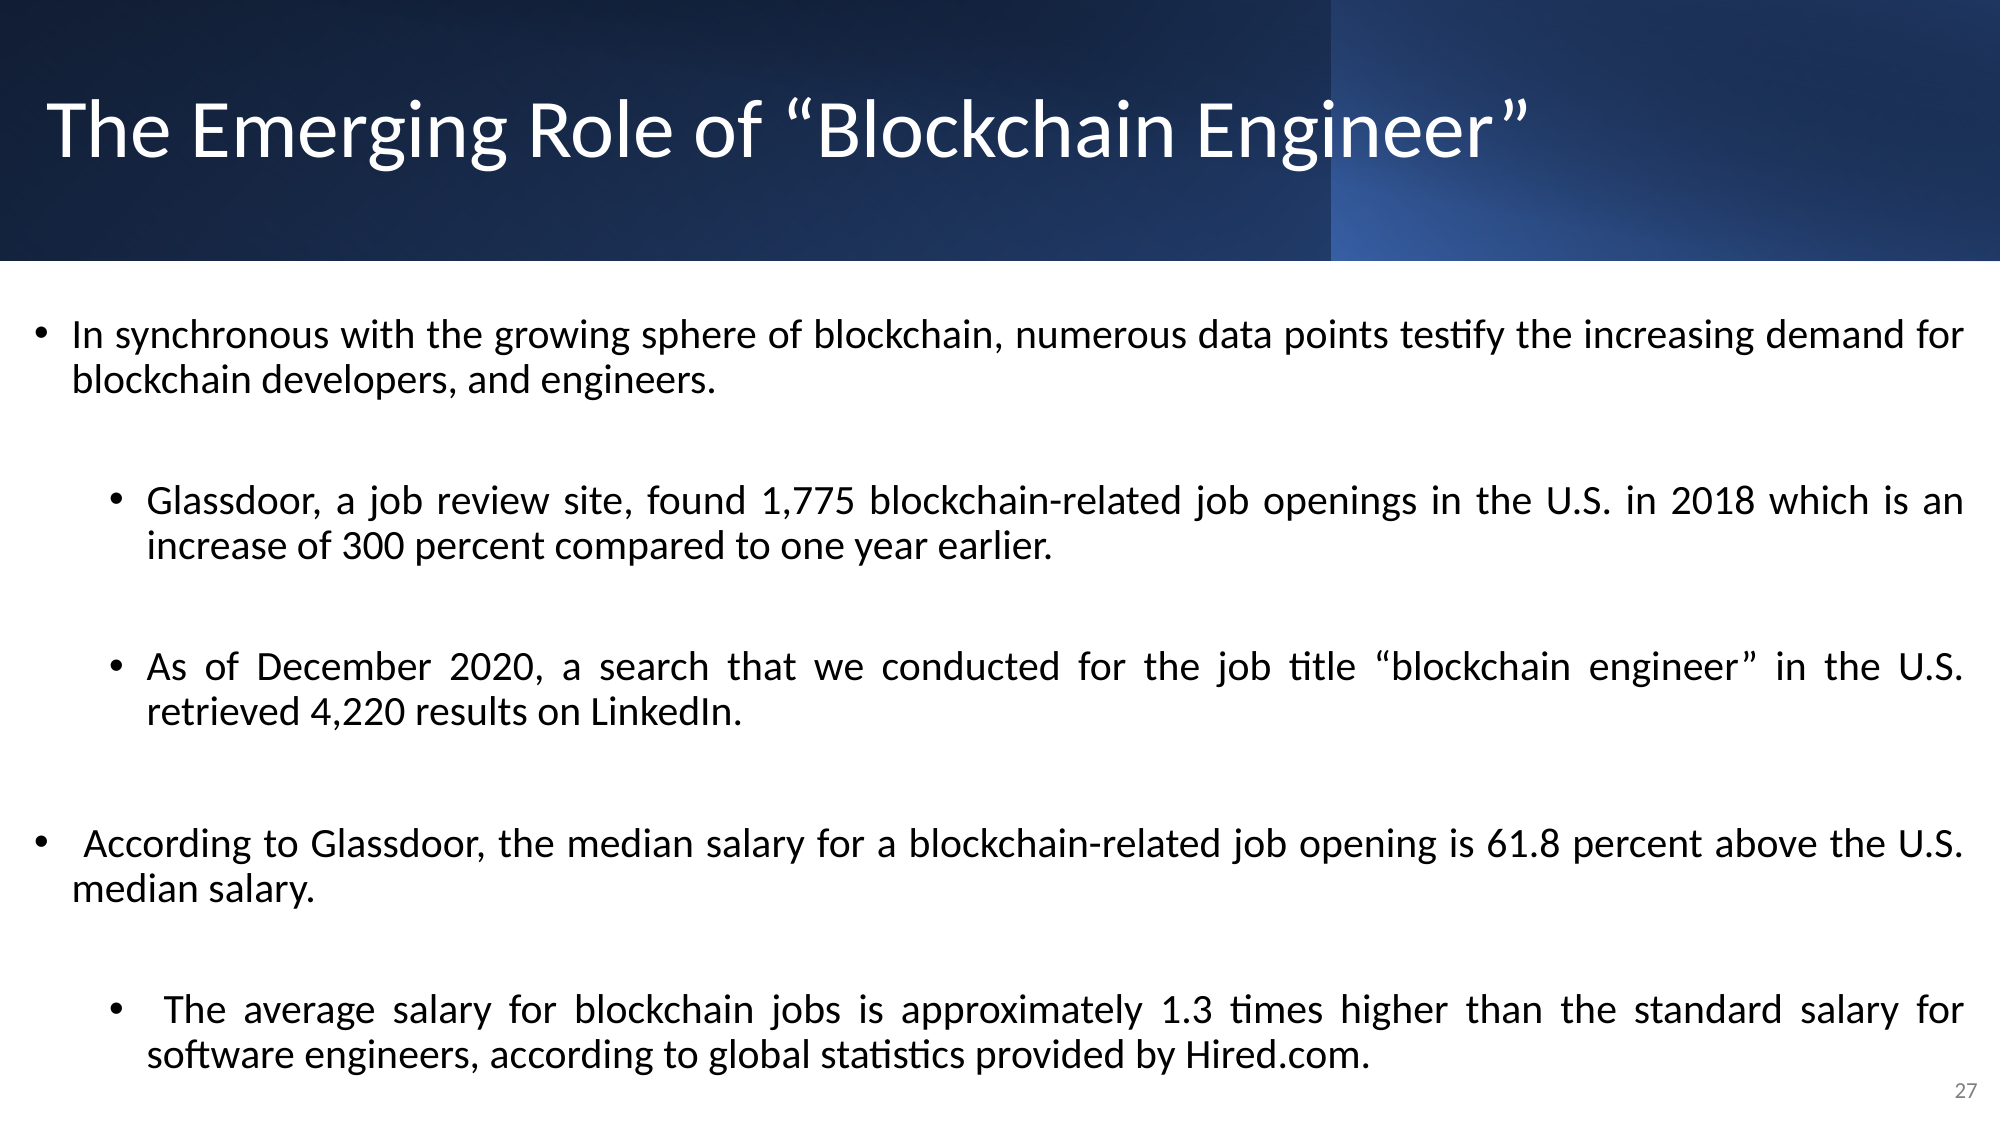

# The Emerging Role of “Blockchain Engineer”
In synchronous with the growing sphere of blockchain, numerous data points testify the increasing demand for blockchain developers, and engineers.

Glassdoor, a job review site, found 1,775 blockchain-related job openings in the U.S. in 2018 which is an increase of 300 percent compared to one year earlier.

As of December 2020, a search that we conducted for the job title “blockchain engineer” in the U.S. retrieved 4,220 results on LinkedIn.

 According to Glassdoor, the median salary for a blockchain-related job opening is 61.8 percent above the U.S. median salary.

 The average salary for blockchain jobs is approximately 1.3 times higher than the standard salary for software engineers, according to global statistics provided by Hired.com.
27